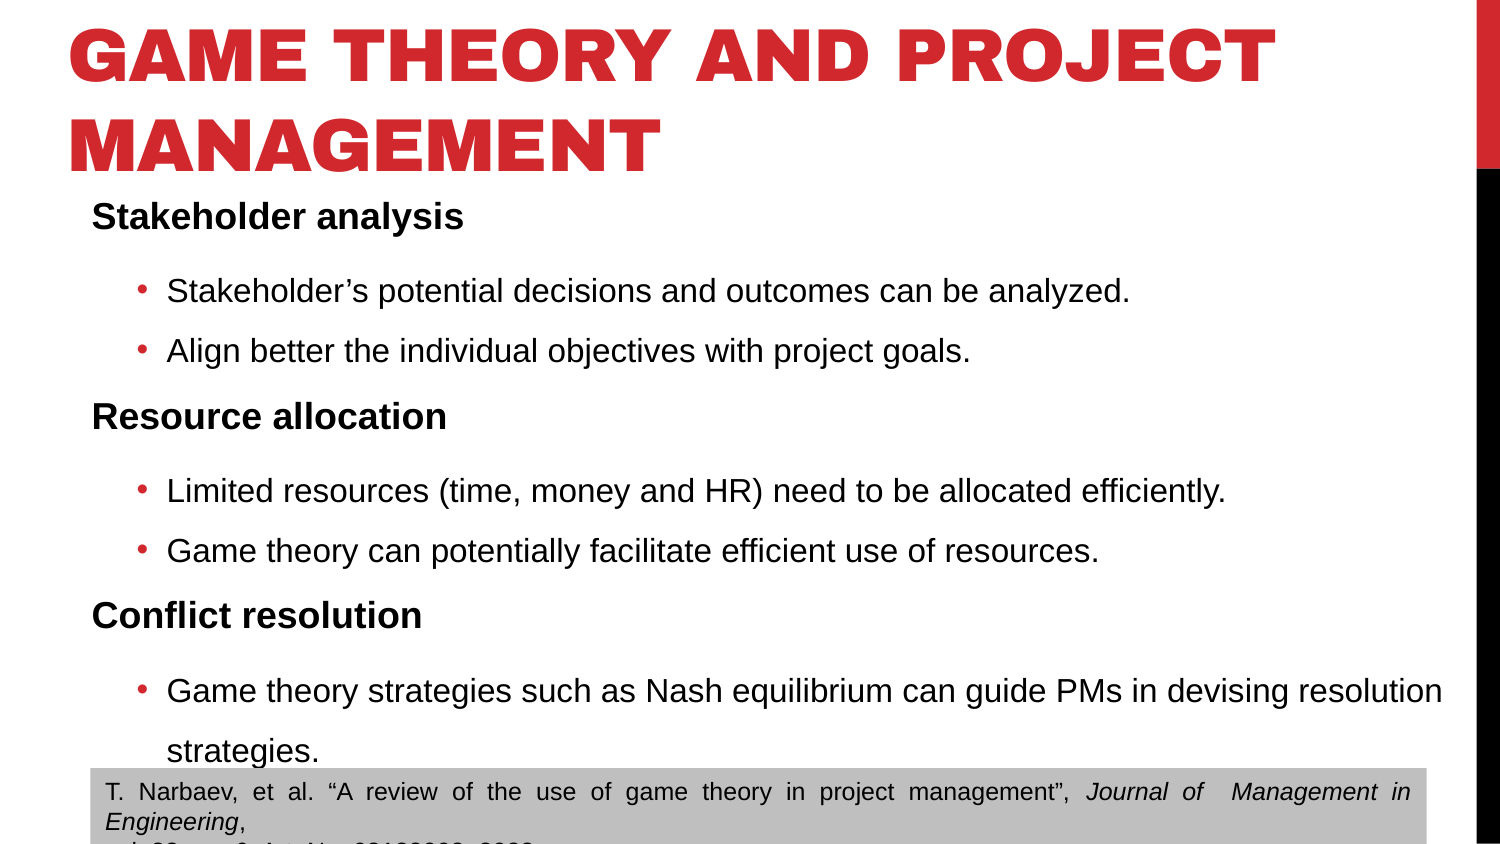

# GAME THEORY and project management
Stakeholder analysis
Stakeholder’s potential decisions and outcomes can be analyzed.
Align better the individual objectives with project goals.
Resource allocation
Limited resources (time, money and HR) need to be allocated efficiently.
Game theory can potentially facilitate efficient use of resources.
Conflict resolution
Game theory strategies such as Nash equilibrium can guide PMs in devising resolution strategies.

T. Narbaev, et al. “A review of the use of game theory in project management”, Journal of  Management in Engineering,
vol. 38, no. 6, Art. No. 03122002, 2022.